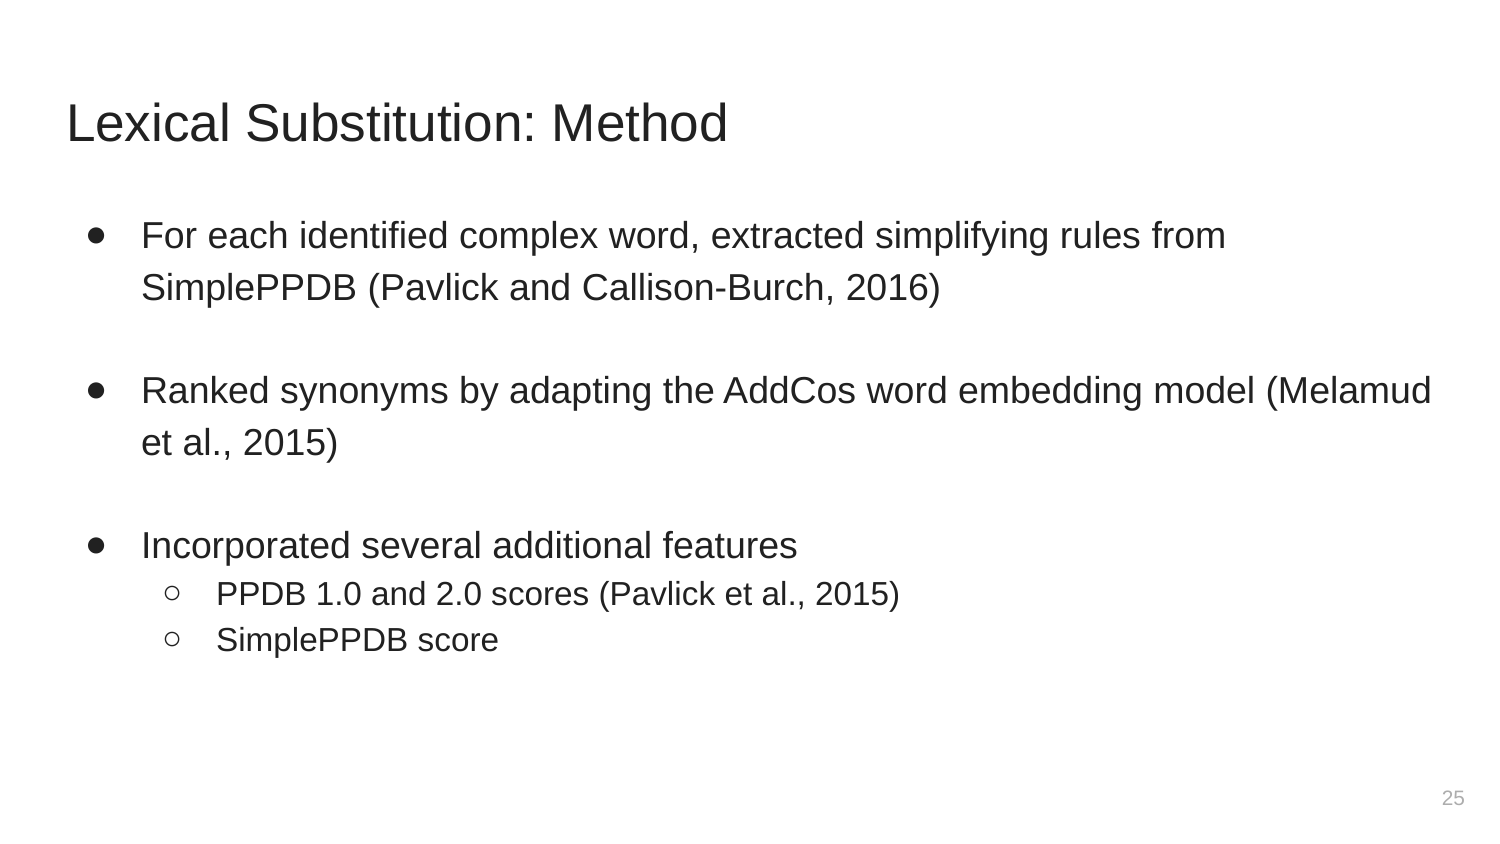

# Lexical Substitution: Method
For each identified complex word, extracted simplifying rules from SimplePPDB (Pavlick and Callison-Burch, 2016)

Ranked synonyms by adapting the AddCos word embedding model (Melamud et al., 2015)

Incorporated several additional features
PPDB 1.0 and 2.0 scores (Pavlick et al., 2015)
SimplePPDB score
25